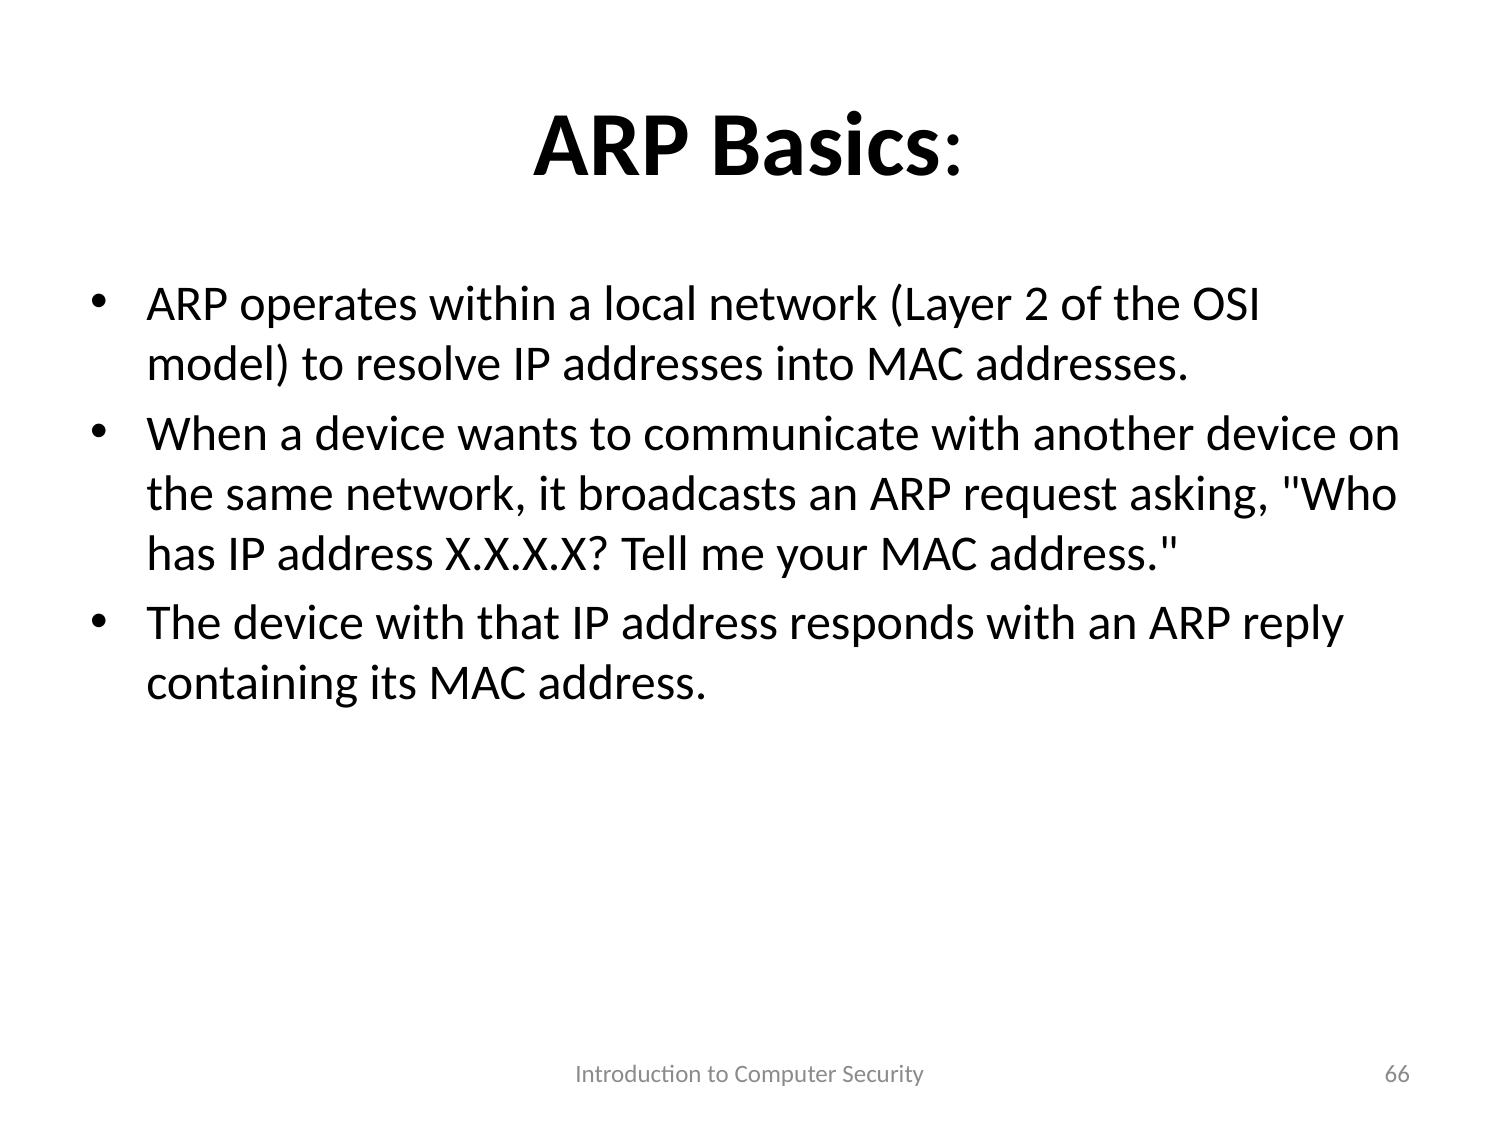

# ARP Basics:
ARP operates within a local network (Layer 2 of the OSI model) to resolve IP addresses into MAC addresses.
When a device wants to communicate with another device on the same network, it broadcasts an ARP request asking, "Who has IP address X.X.X.X? Tell me your MAC address."
The device with that IP address responds with an ARP reply containing its MAC address.

Introduction to Computer Security
66